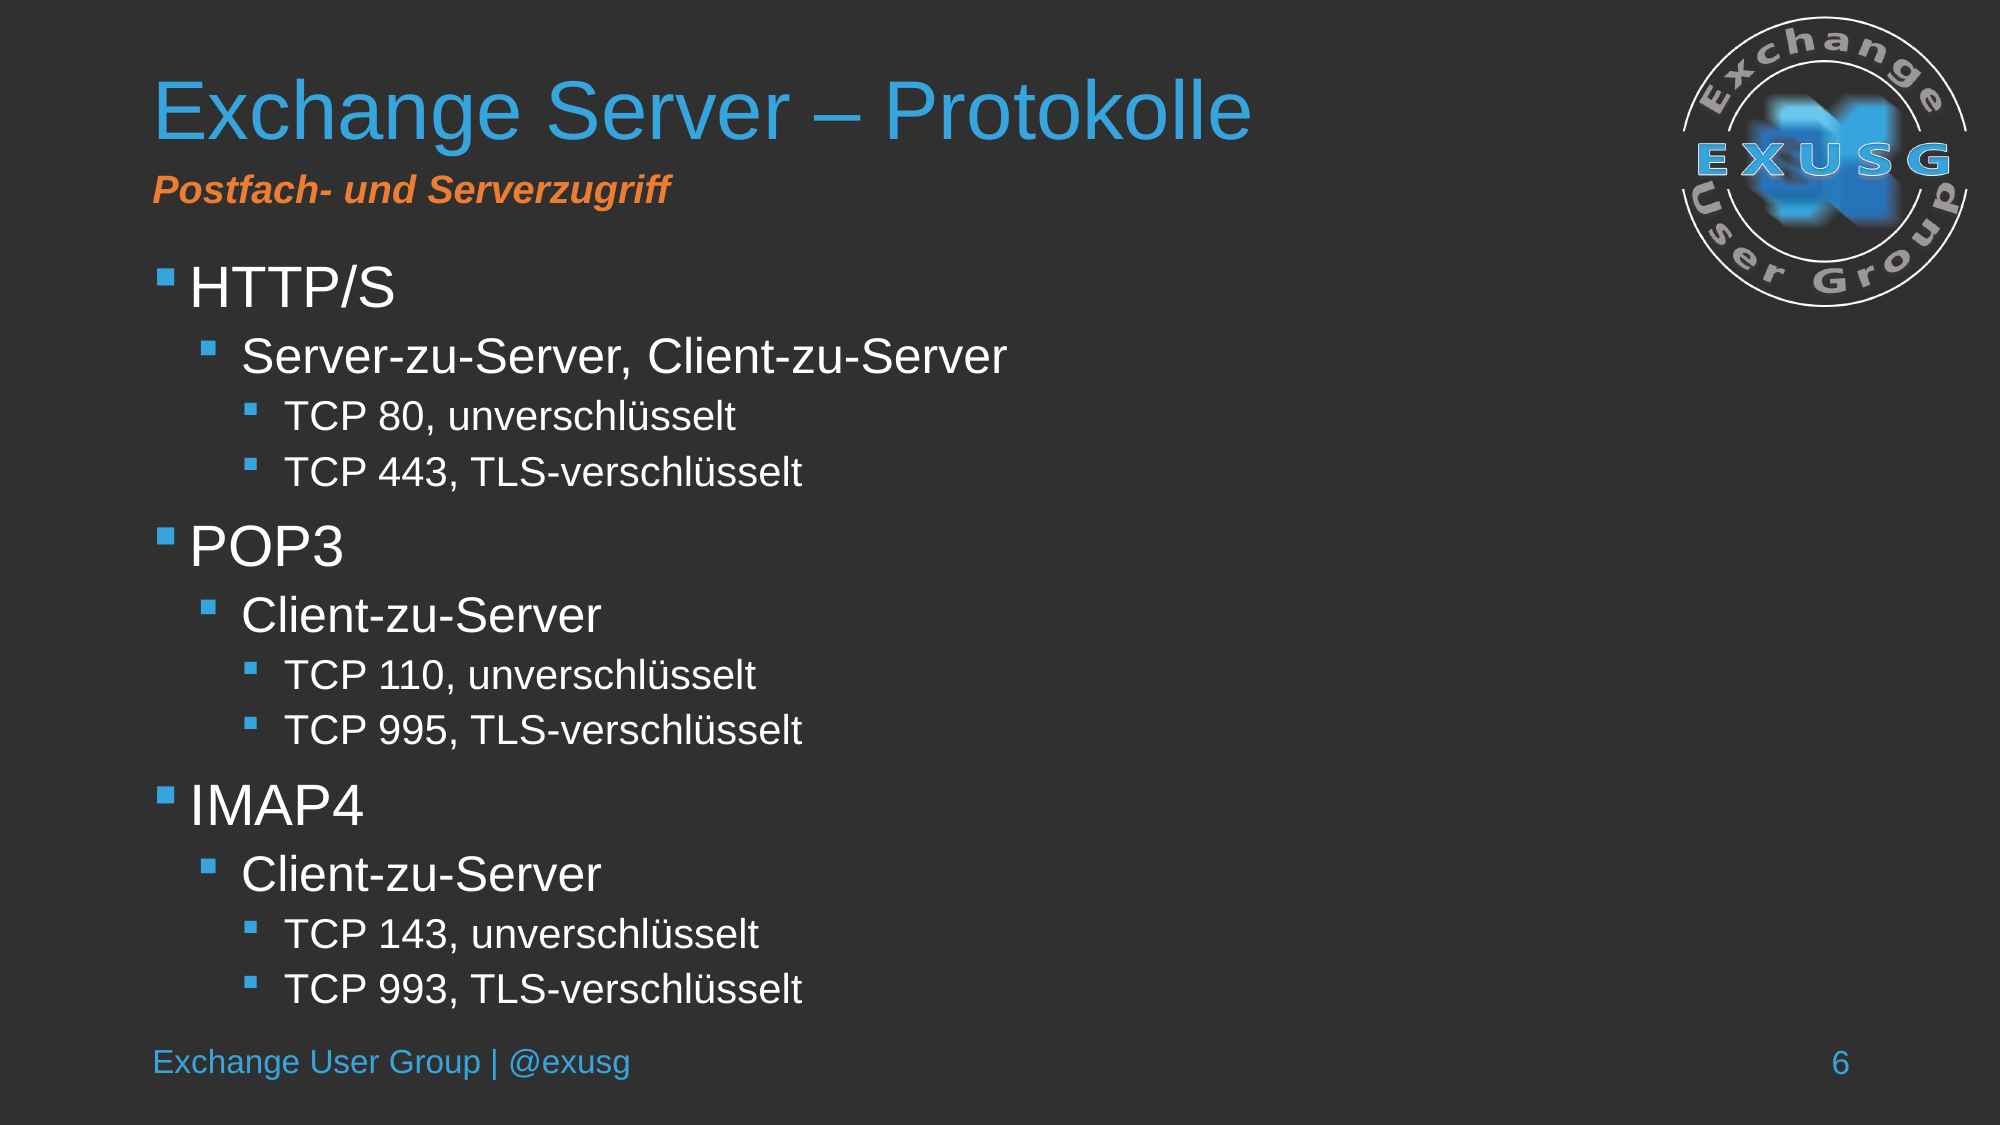

# Exchange Server – Protokolle
Postfach- und Serverzugriff
HTTP/S
Server-zu-Server, Client-zu-Server
TCP 80, unverschlüsselt
TCP 443, TLS-verschlüsselt
POP3
Client-zu-Server
TCP 110, unverschlüsselt
TCP 995, TLS-verschlüsselt
IMAP4
Client-zu-Server
TCP 143, unverschlüsselt
TCP 993, TLS-verschlüsselt